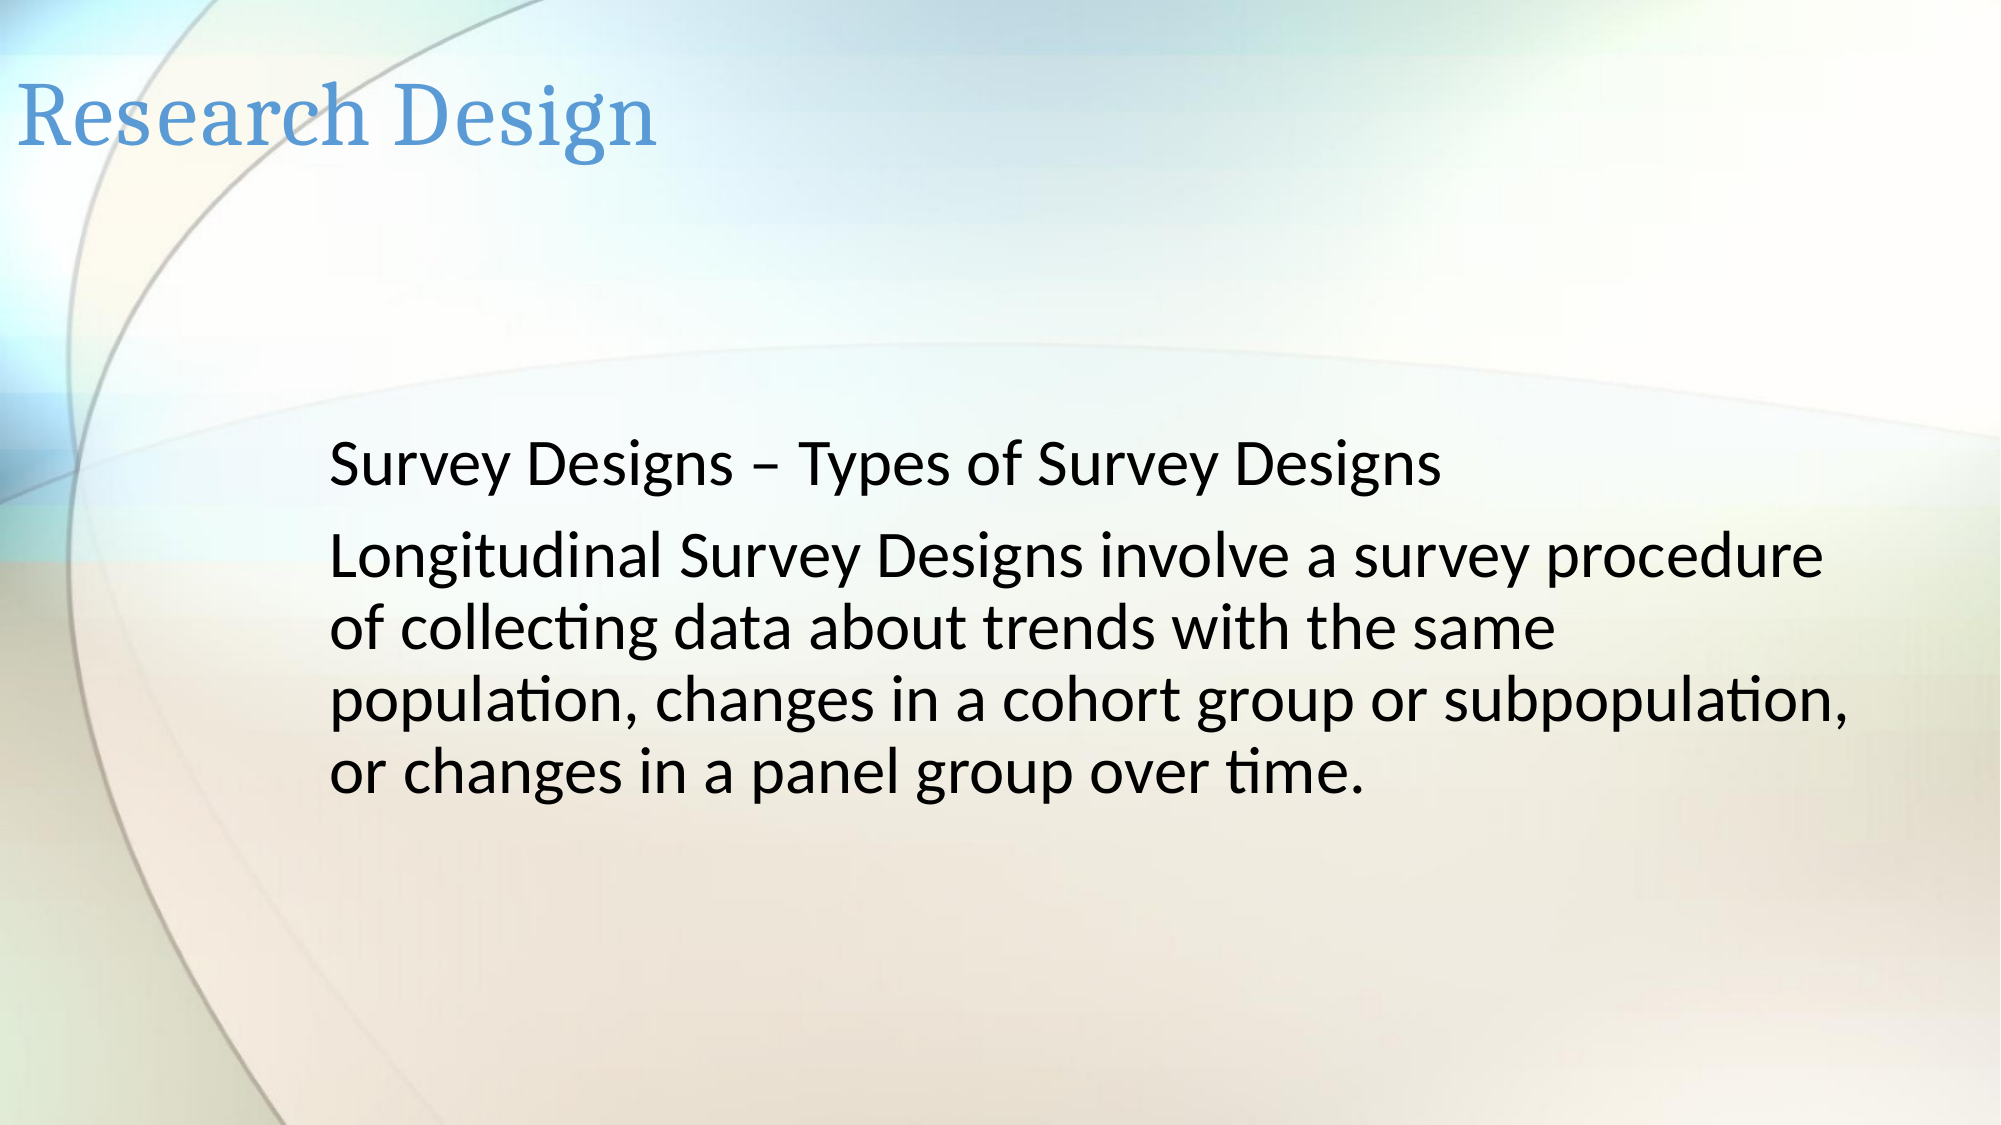

# Research Design
Survey Designs – Types of Survey Designs
Longitudinal Survey Designs involve a survey procedure of collecting data about trends with the same population, changes in a cohort group or subpopulation, or changes in a panel group over time.